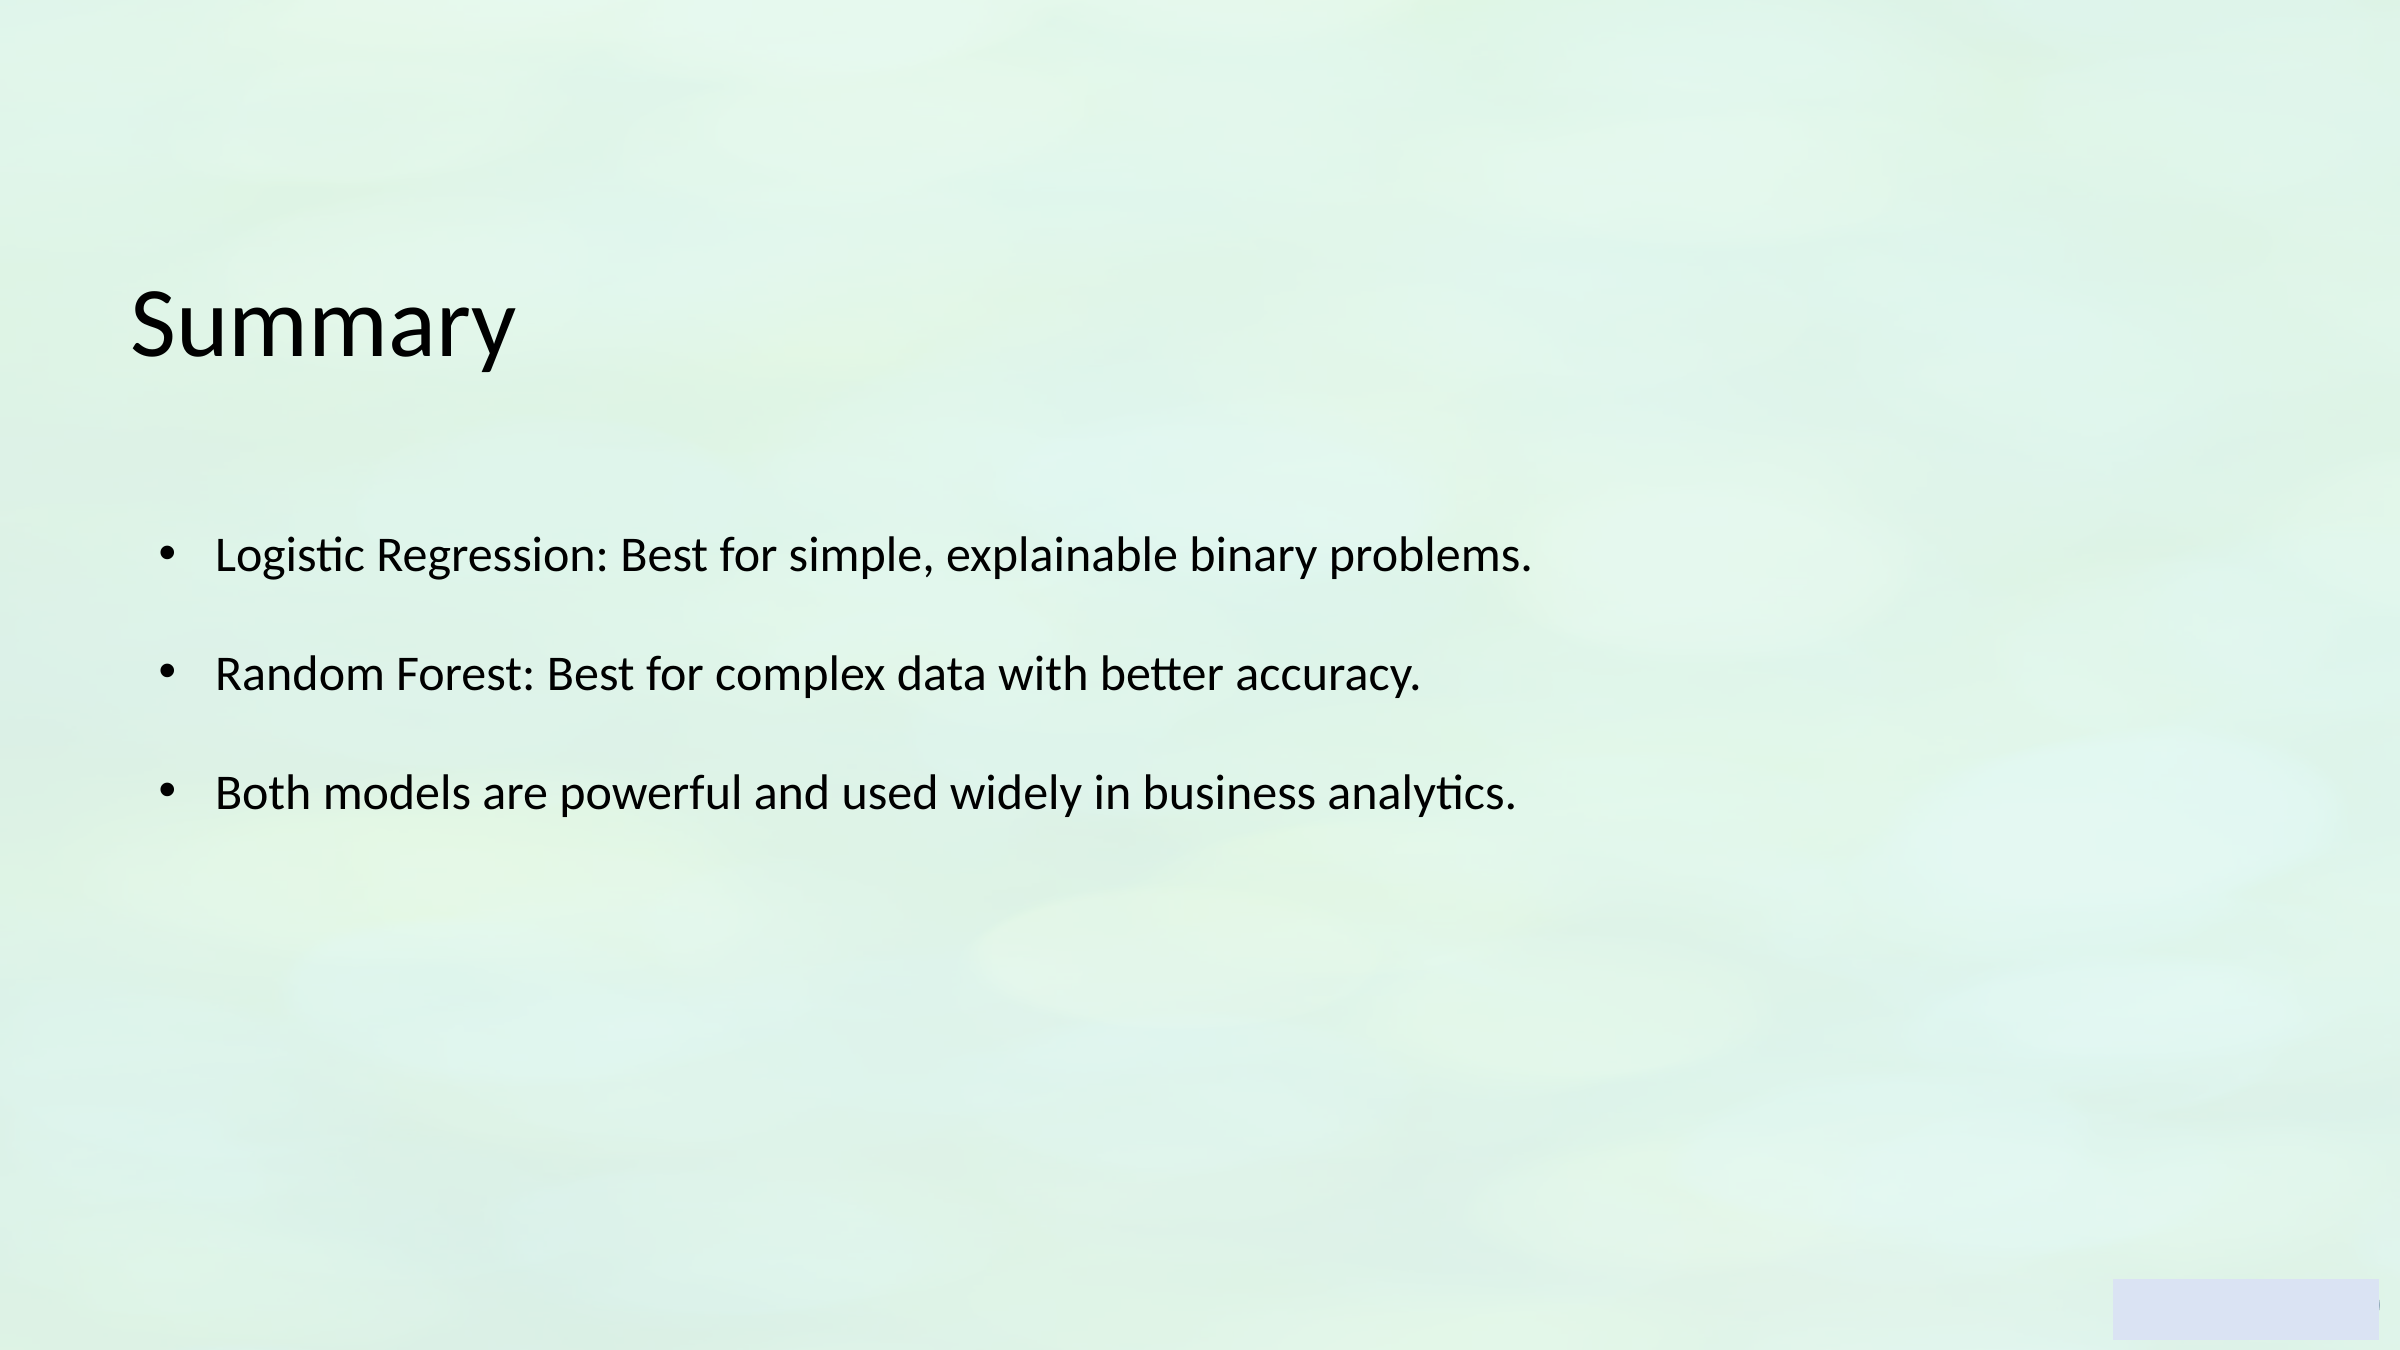

Summary
Logistic Regression: Best for simple, explainable binary problems.

Random Forest: Best for complex data with better accuracy.

Both models are powerful and used widely in business analytics.